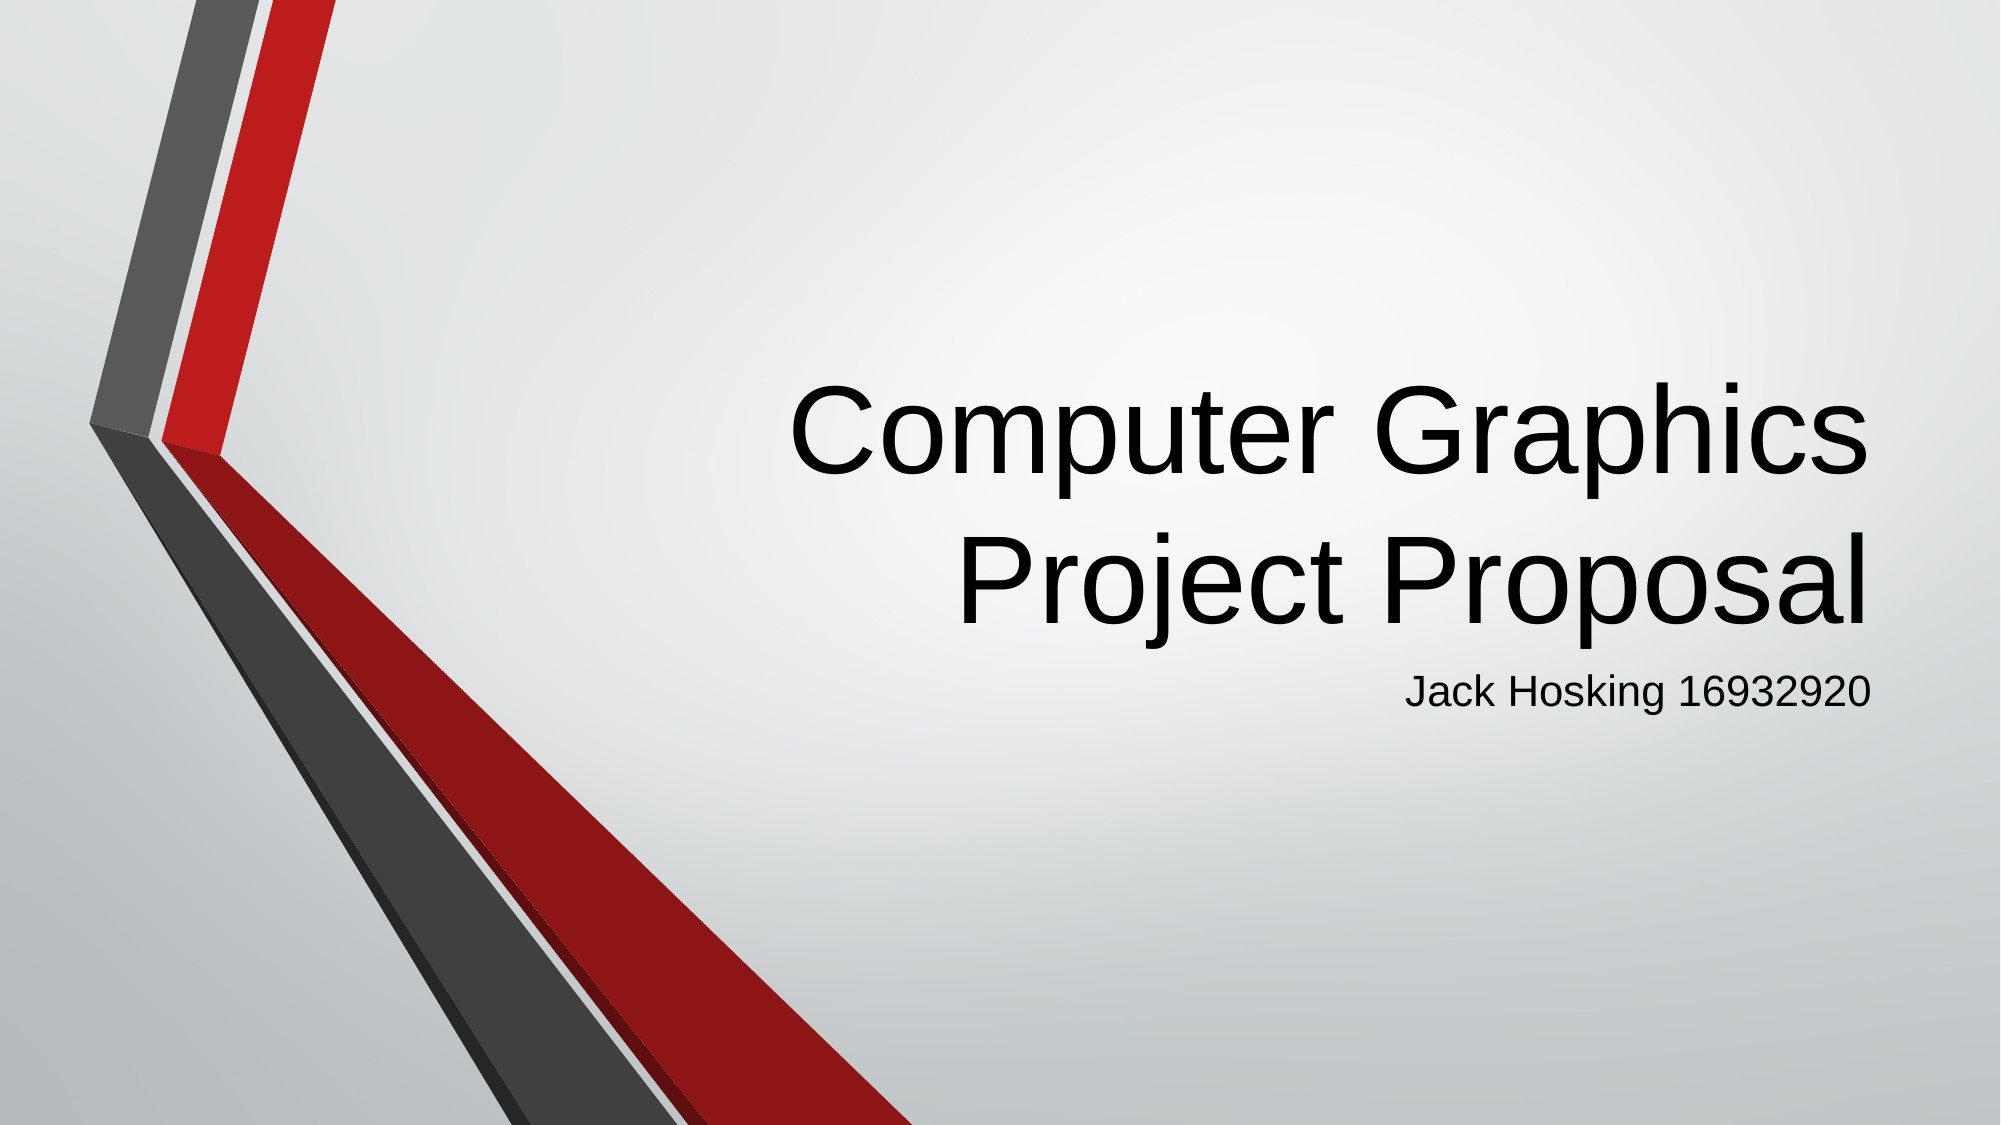

# Computer Graphics Project Proposal
Jack Hosking 16932920